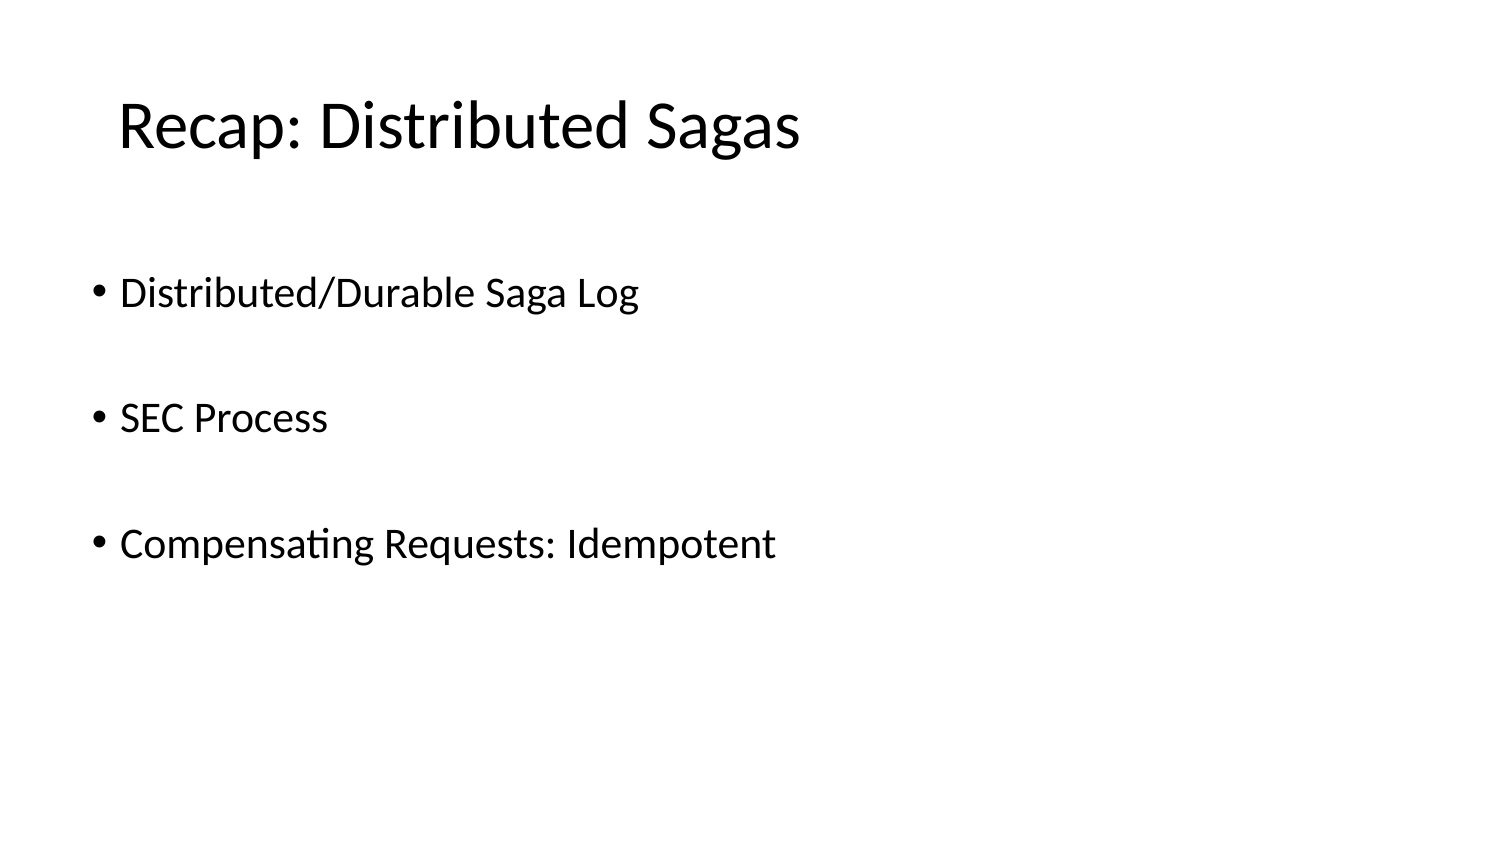

# Recap: Distributed Sagas
Distributed/Durable Saga Log

SEC Process

Compensating Requests: Idempotent